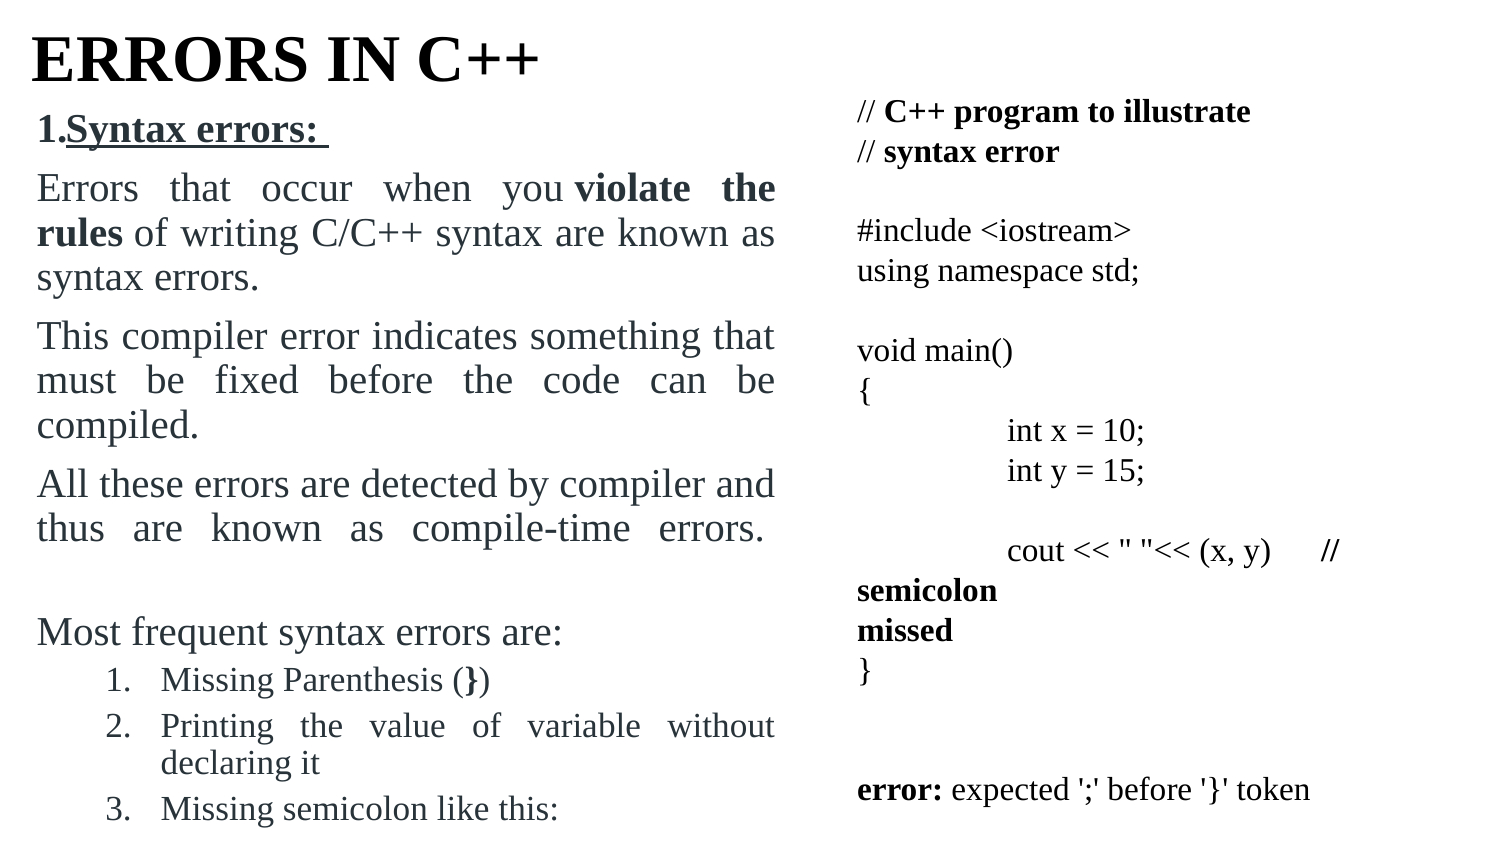

# ERRORS IN C++
// C++ program to illustrate
// syntax error

#include <iostream>
using namespace std;

void main()
{
	int x = 10;
	int y = 15;

	cout << " "<< (x, y)      // semicolon 				missed
}

error: expected ';' before '}' token

Syntax errors:
Errors that occur when you violate the rules of writing C/C++ syntax are known as syntax errors.
This compiler error indicates something that must be fixed before the code can be compiled.
All these errors are detected by compiler and thus are known as compile-time errors.
Most frequent syntax errors are:
Missing Parenthesis (})
Printing the value of variable without declaring it
Missing semicolon like this: